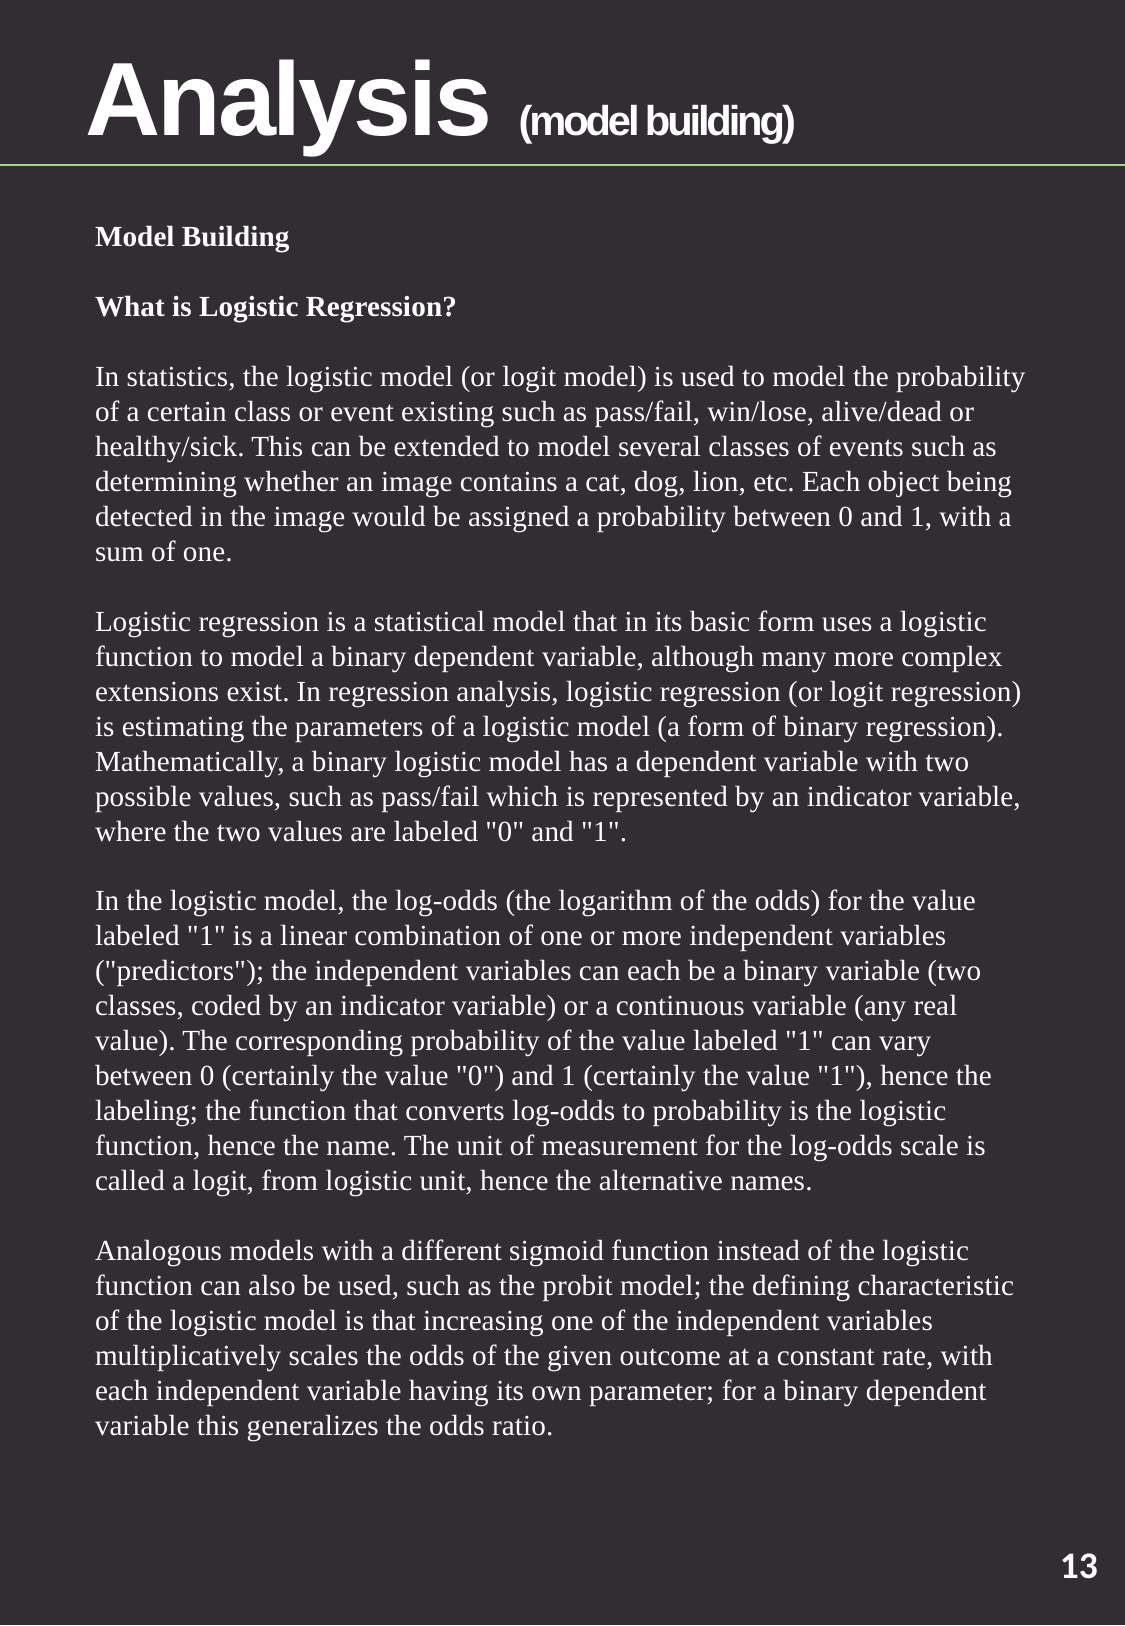

Analysis (model building)
Model Building

What is Logistic Regression?

In statistics, the logistic model (or logit model) is used to model the probability of a certain class or event existing such as pass/fail, win/lose, alive/dead or healthy/sick. This can be extended to model several classes of events such as determining whether an image contains a cat, dog, lion, etc. Each object being detected in the image would be assigned a probability between 0 and 1, with a sum of one.

Logistic regression is a statistical model that in its basic form uses a logistic function to model a binary dependent variable, although many more complex extensions exist. In regression analysis, logistic regression (or logit regression) is estimating the parameters of a logistic model (a form of binary regression). Mathematically, a binary logistic model has a dependent variable with two possible values, such as pass/fail which is represented by an indicator variable, where the two values are labeled "0" and "1".

In the logistic model, the log-odds (the logarithm of the odds) for the value labeled "1" is a linear combination of one or more independent variables ("predictors"); the independent variables can each be a binary variable (two classes, coded by an indicator variable) or a continuous variable (any real value). The corresponding probability of the value labeled "1" can vary between 0 (certainly the value "0") and 1 (certainly the value "1"), hence the labeling; the function that converts log-odds to probability is the logistic function, hence the name. The unit of measurement for the log-odds scale is called a logit, from logistic unit, hence the alternative names.

Analogous models with a different sigmoid function instead of the logistic function can also be used, such as the probit model; the defining characteristic of the logistic model is that increasing one of the independent variables multiplicatively scales the odds of the given outcome at a constant rate, with each independent variable having its own parameter; for a binary dependent variable this generalizes the odds ratio.

13